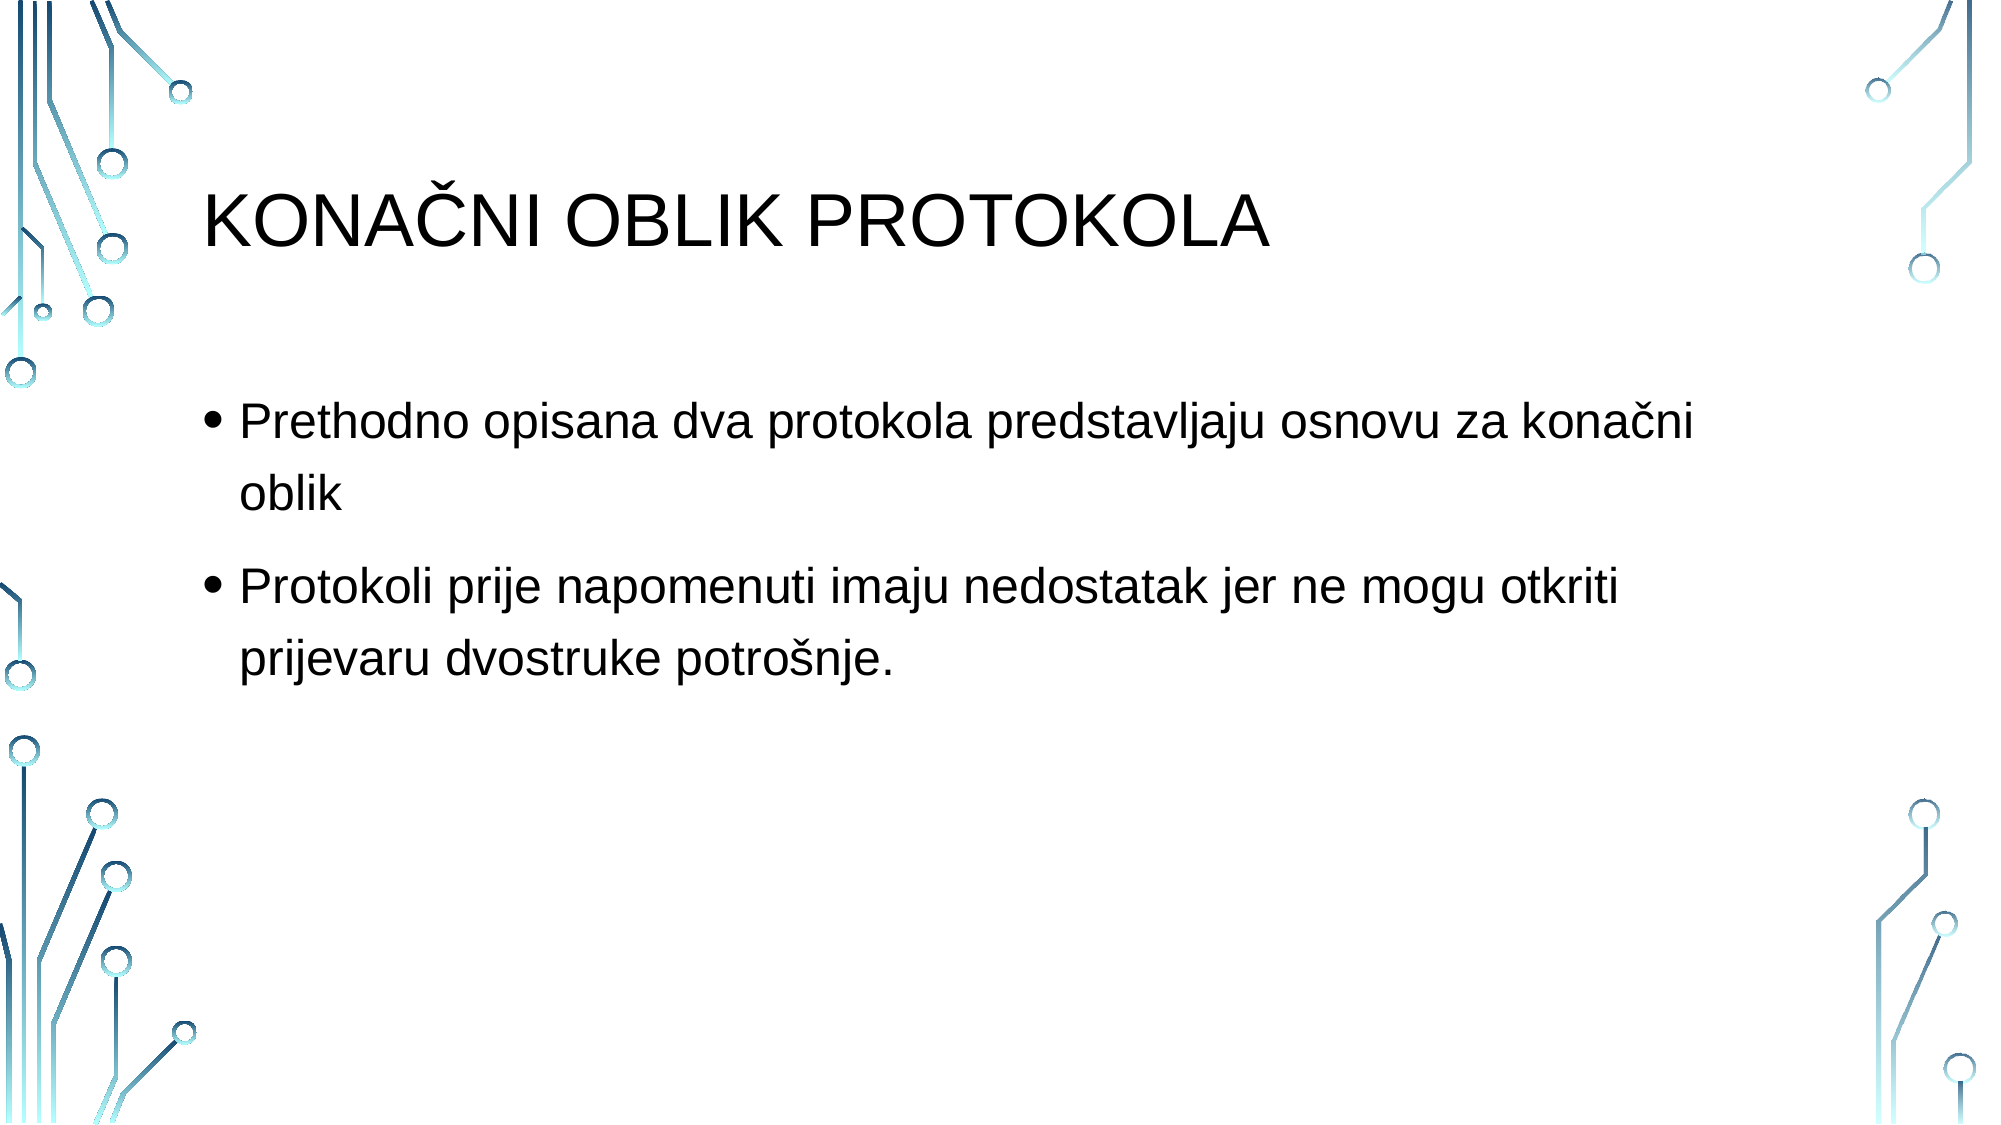

# Konačni oblik protokola
Prethodno opisana dva protokola predstavljaju osnovu za konačni oblik
Protokoli prije napomenuti imaju nedostatak jer ne mogu otkriti prijevaru dvostruke potrošnje.